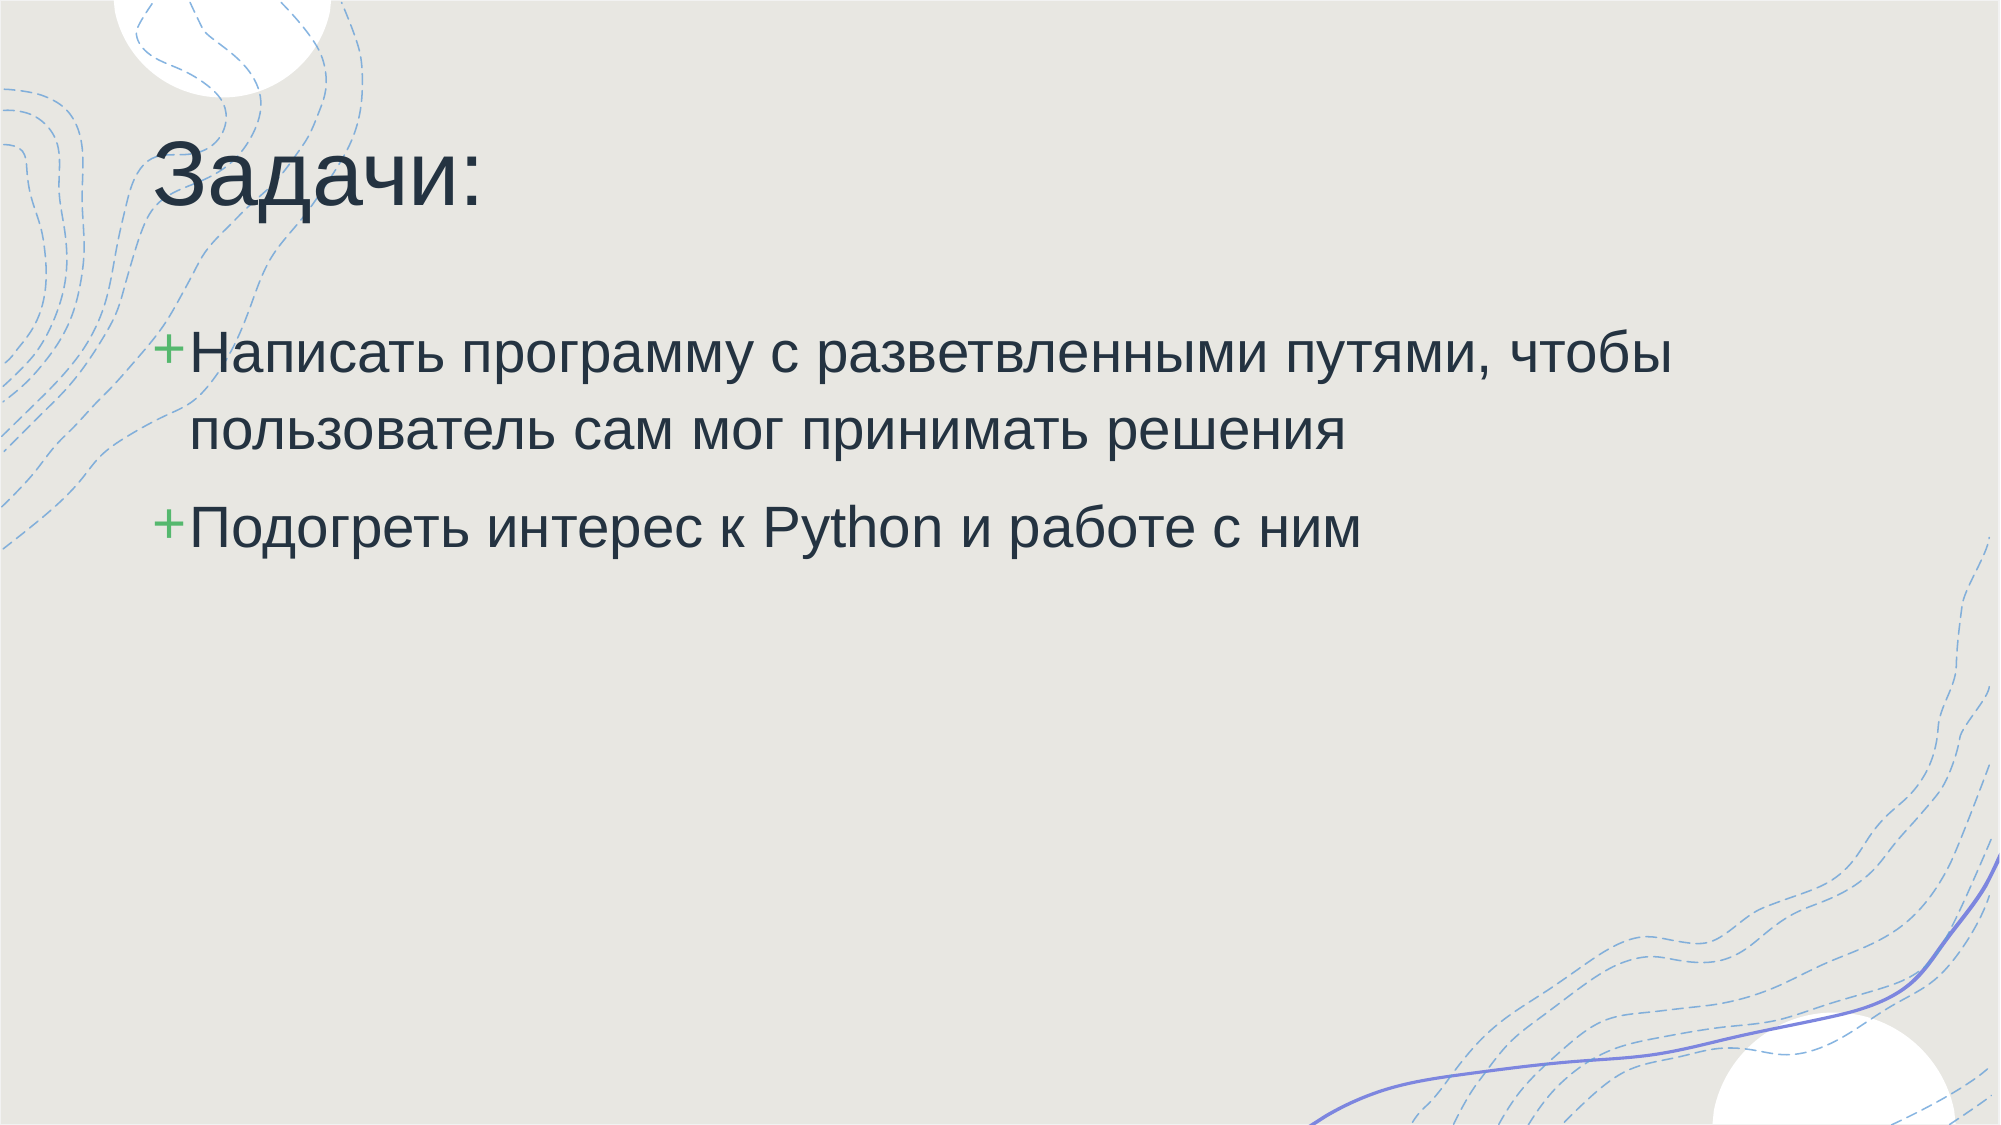

# Задачи:
Написать программу с разветвленными путями, чтобы пользователь сам мог принимать решения
Подогреть интерес к Python и работе с ним